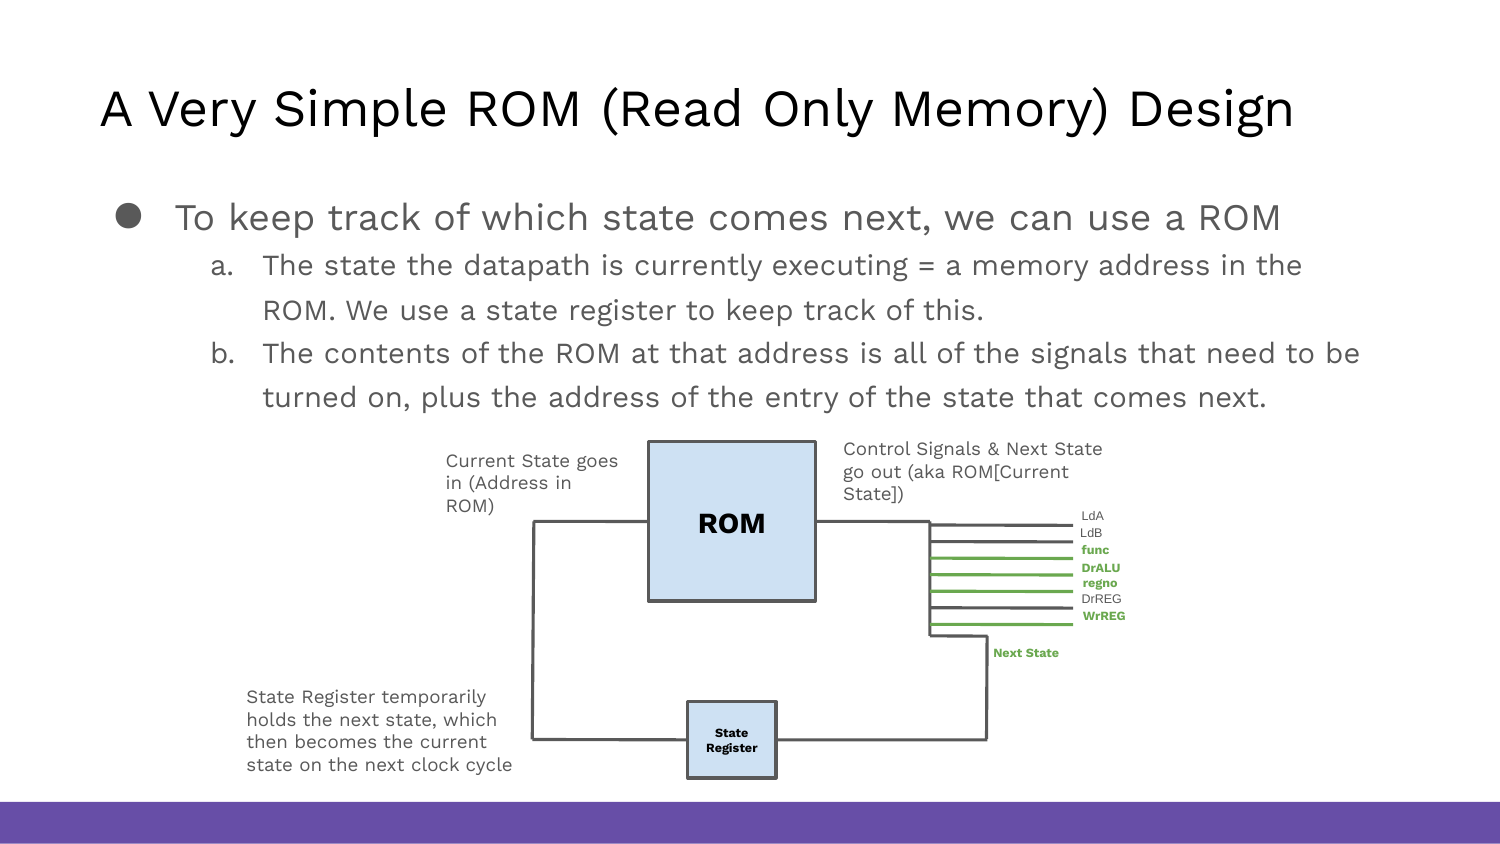

# A Very Simple ROM (Read Only Memory) Design
To keep track of which state comes next, we can use a ROM
The state the datapath is currently executing = a memory address in the ROM. We use a state register to keep track of this.
The contents of the ROM at that address is all of the signals that need to be turned on, plus the address of the entry of the state that comes next.

Control Signals & Next State go out (aka ROM[Current State])
Current State goes in (Address in ROM)
ROM
LdA
LdB
func
DrALU
regno
DrREG
WrREG
Next State
State Register temporarily holds the next state, which then becomes the current state on the next clock cycle
State Register